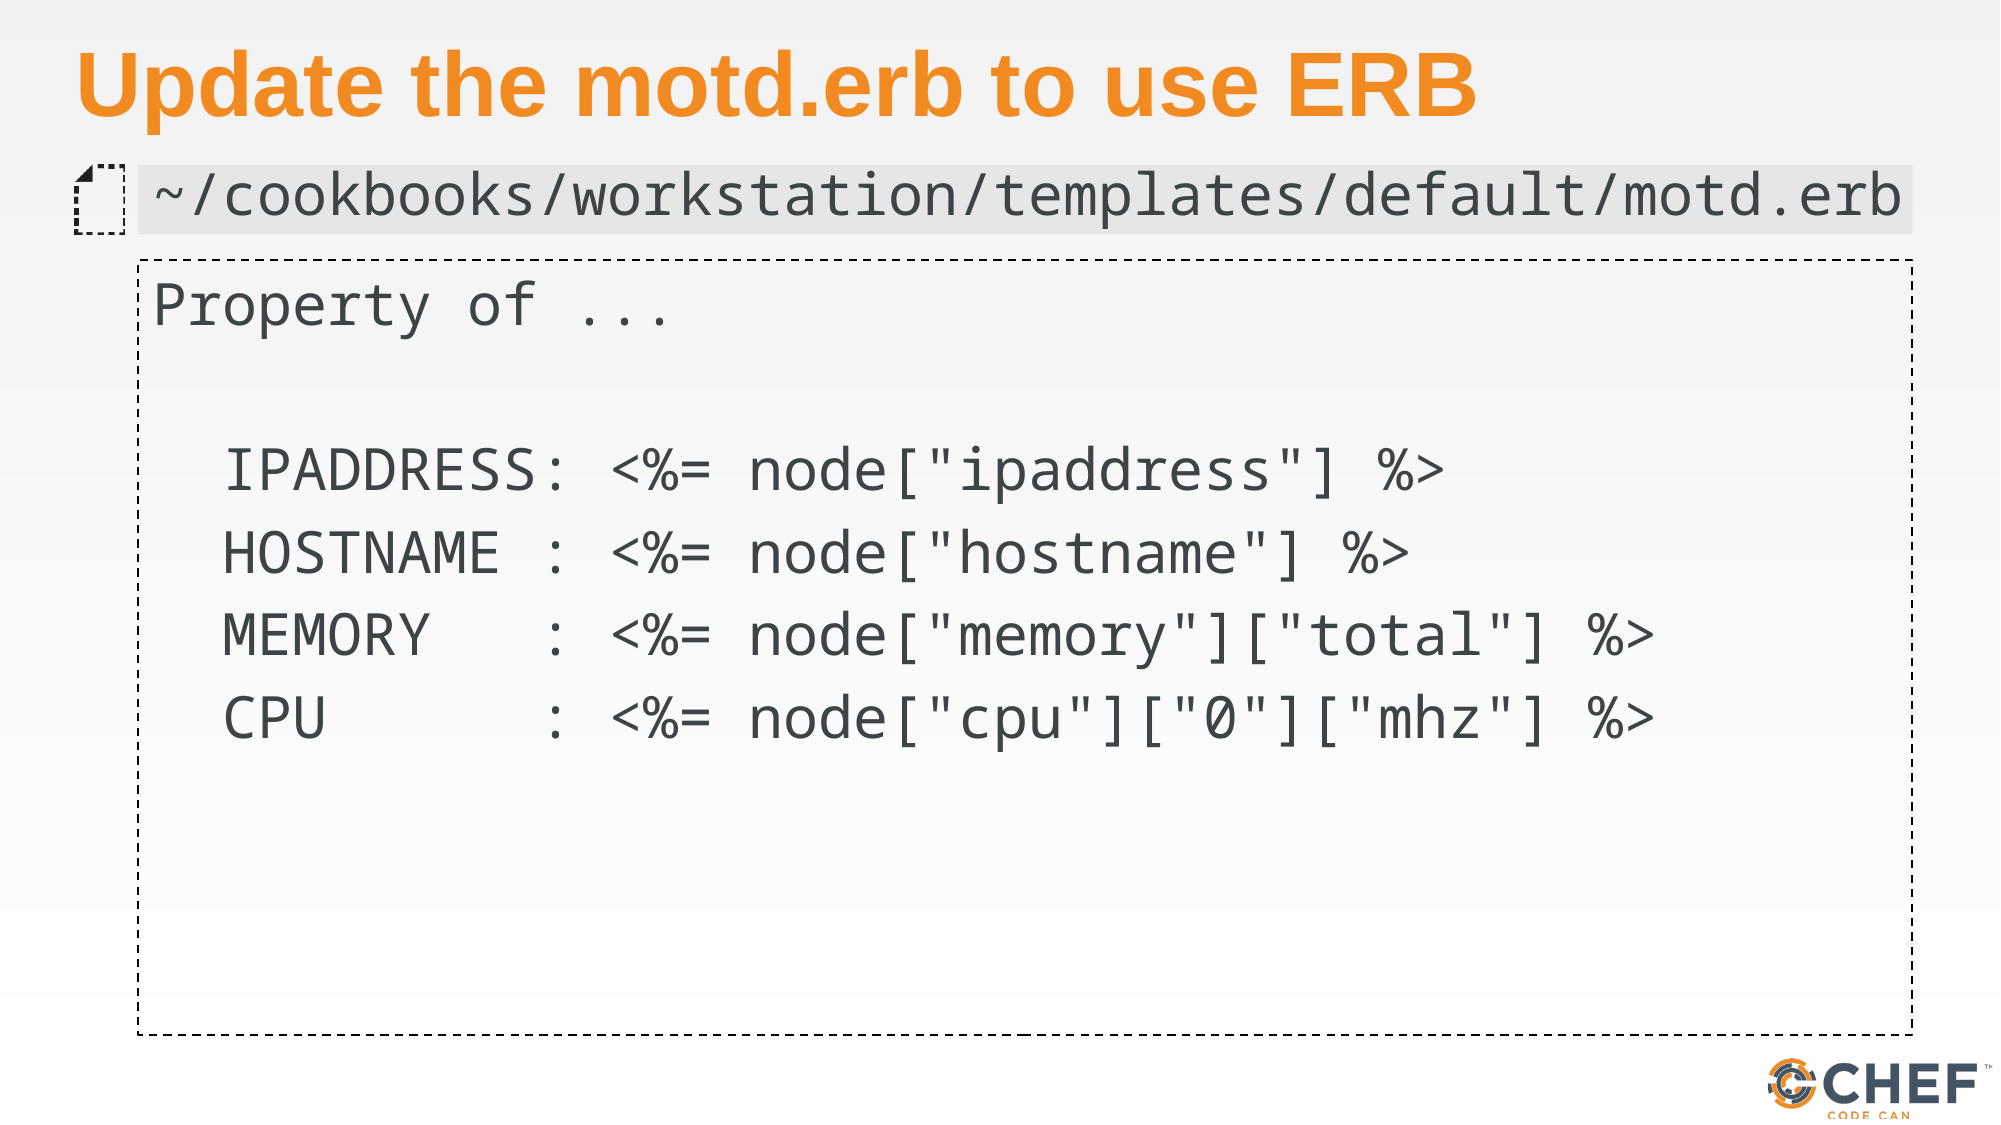

# Update the motd.erb to use ERB
~/cookbooks/workstation/templates/default/motd.erb
Property of ...

  IPADDRESS: <%= node["ipaddress"] %>
  HOSTNAME : <%= node["hostname"] %>
  MEMORY   : <%= node["memory"]["total"] %>
  CPU      : <%= node["cpu"]["0"]["mhz"] %>